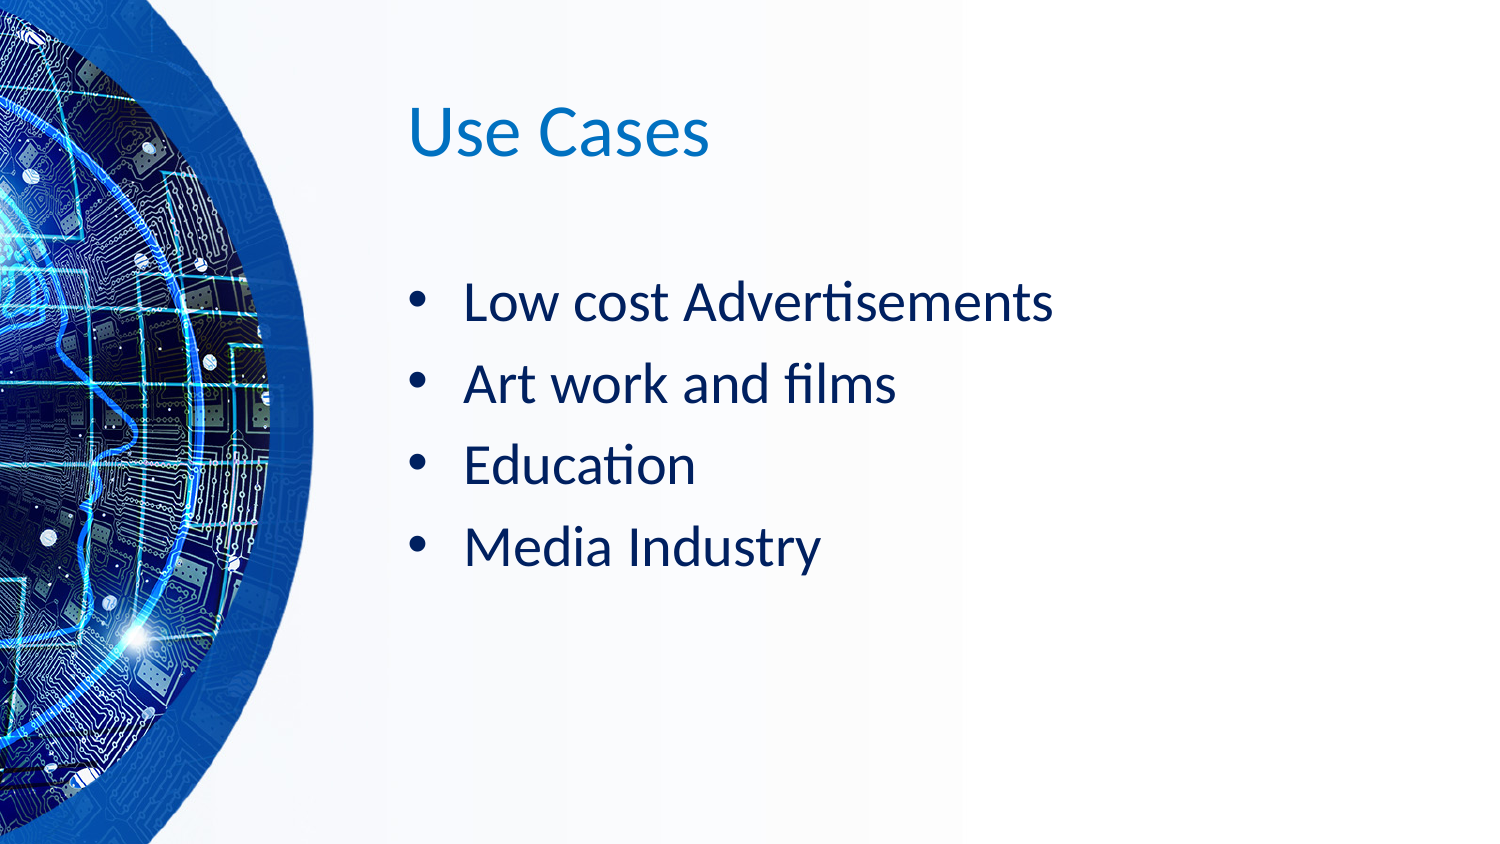

# Use Cases
Low cost Advertisements
Art work and films
Education
Media Industry